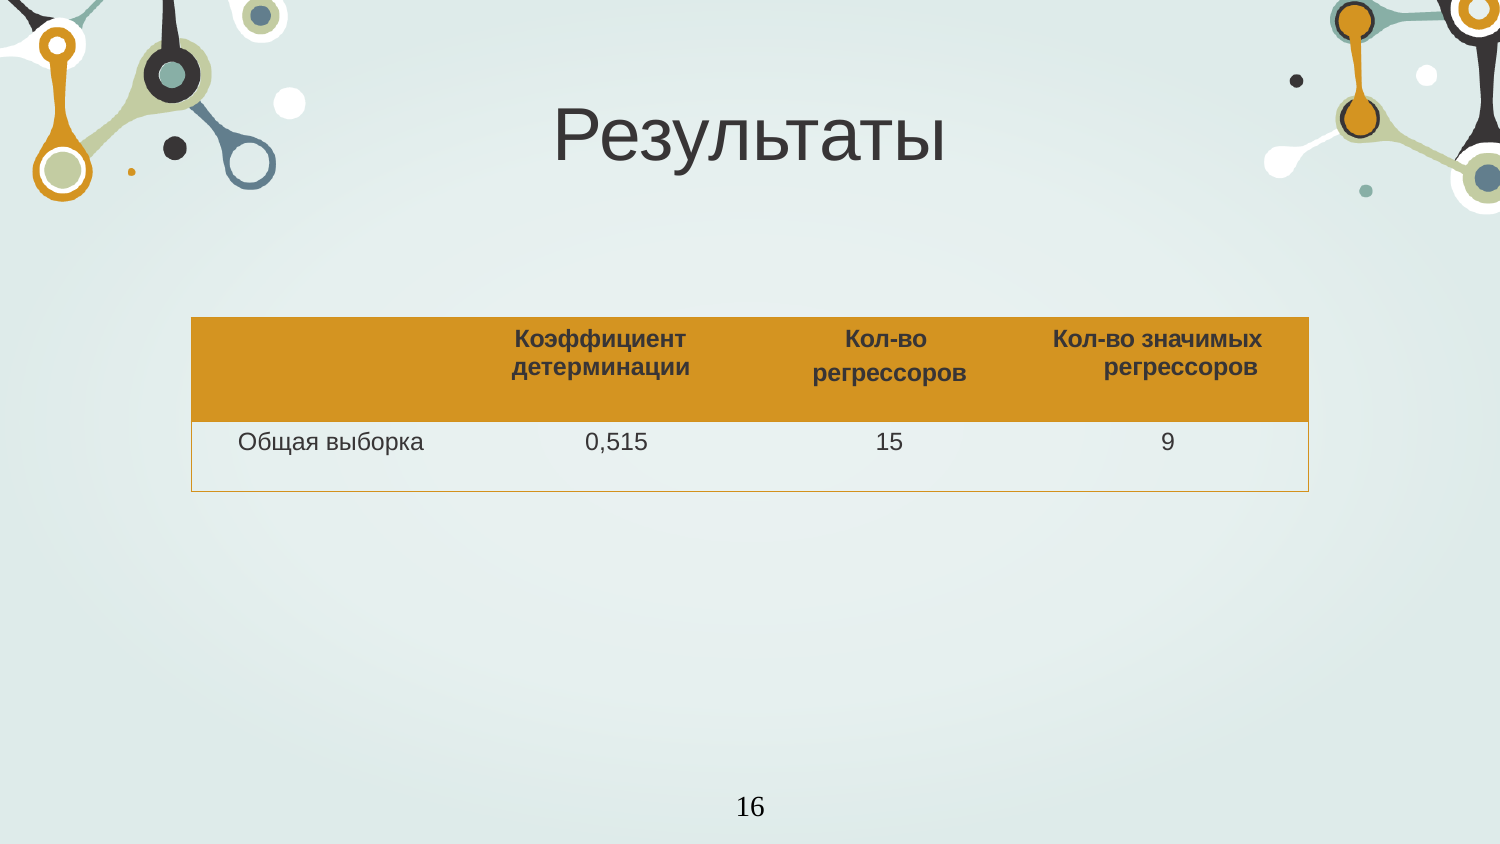

# Результаты
|  | Коэффициент детерминации | Кол-во регрессоров | Кол-во значимых регрессоров |
| --- | --- | --- | --- |
| Общая выборка | 0,515 | 15 | 9 |
16